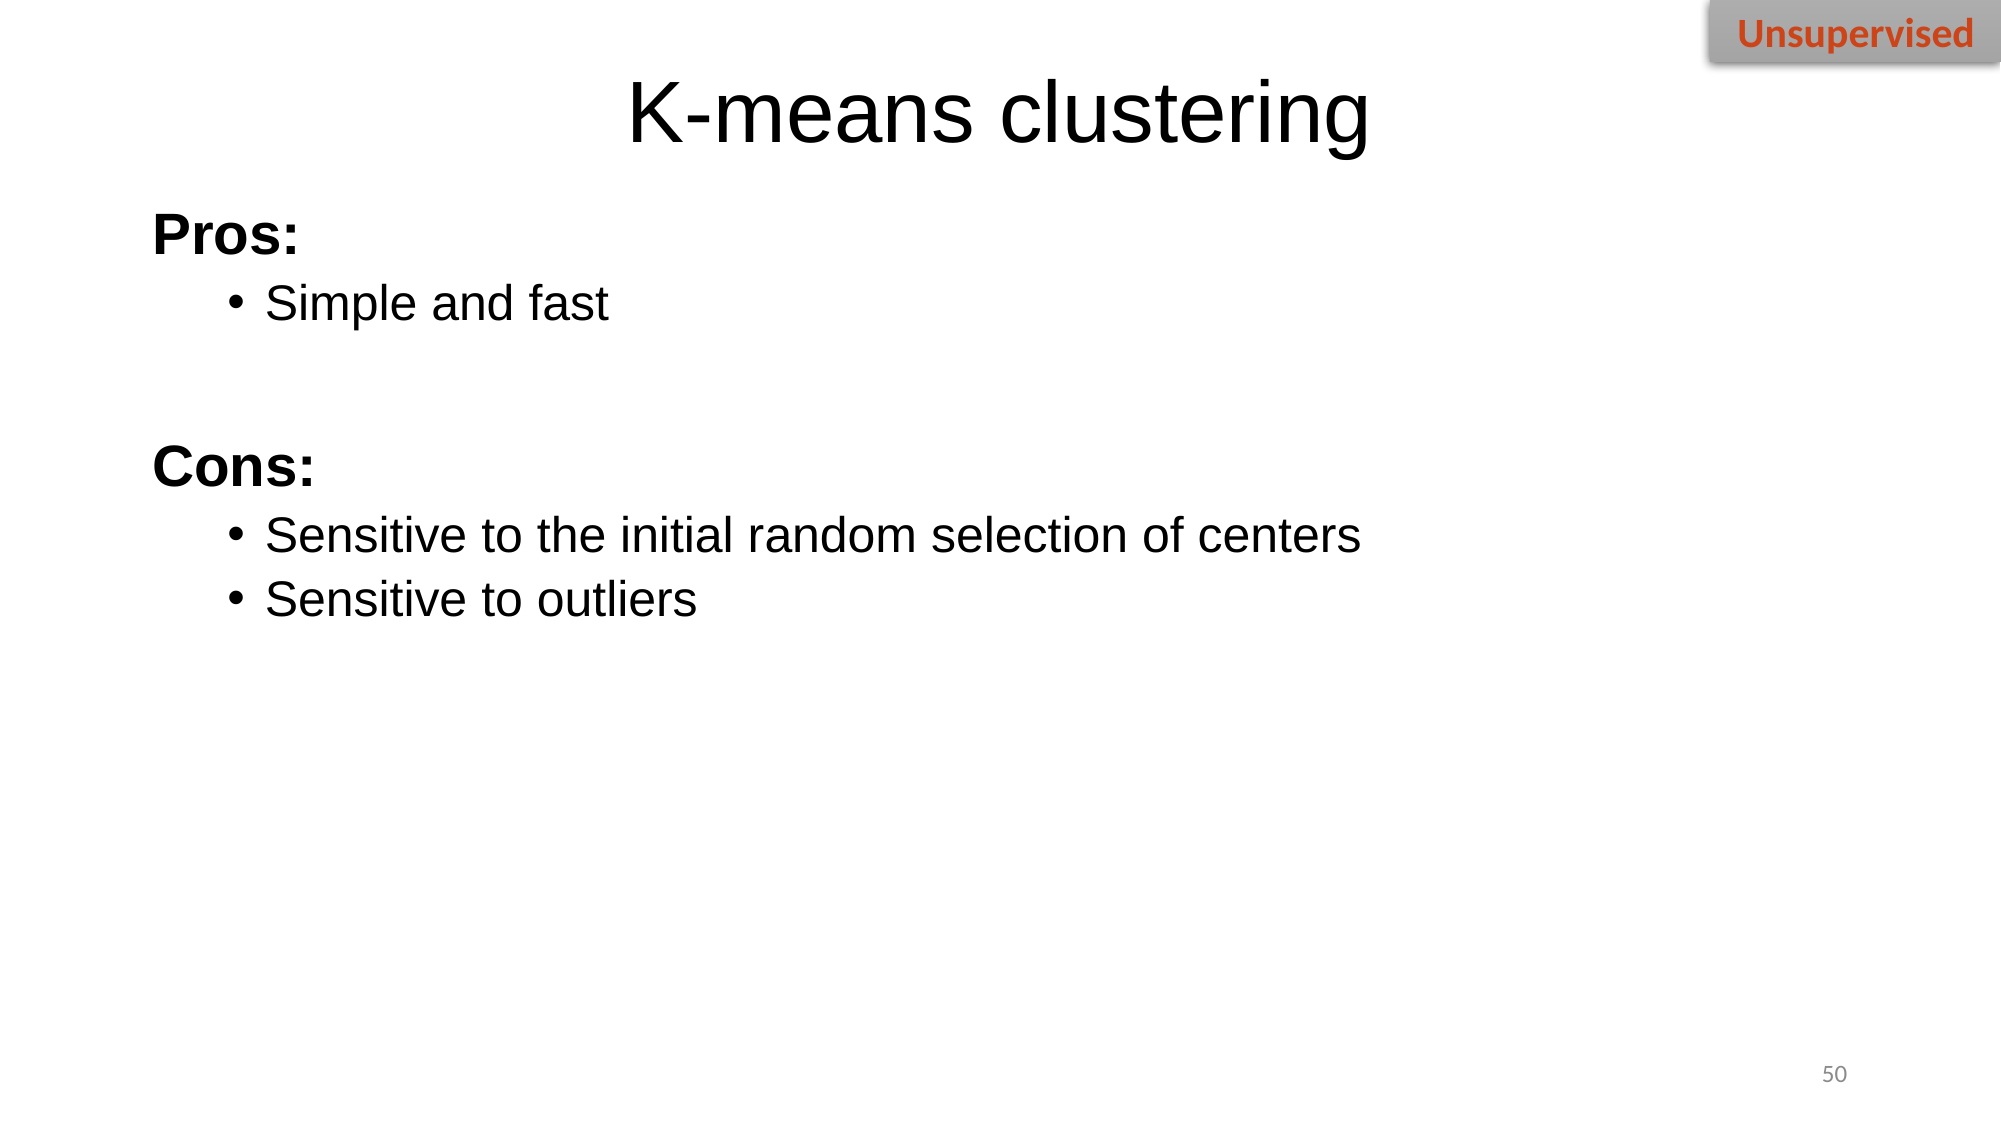

Unsupervised
# K-means clustering
Pros:
Simple and fast

Cons:
Sensitive to the initial random selection of centers
Sensitive to outliers

50